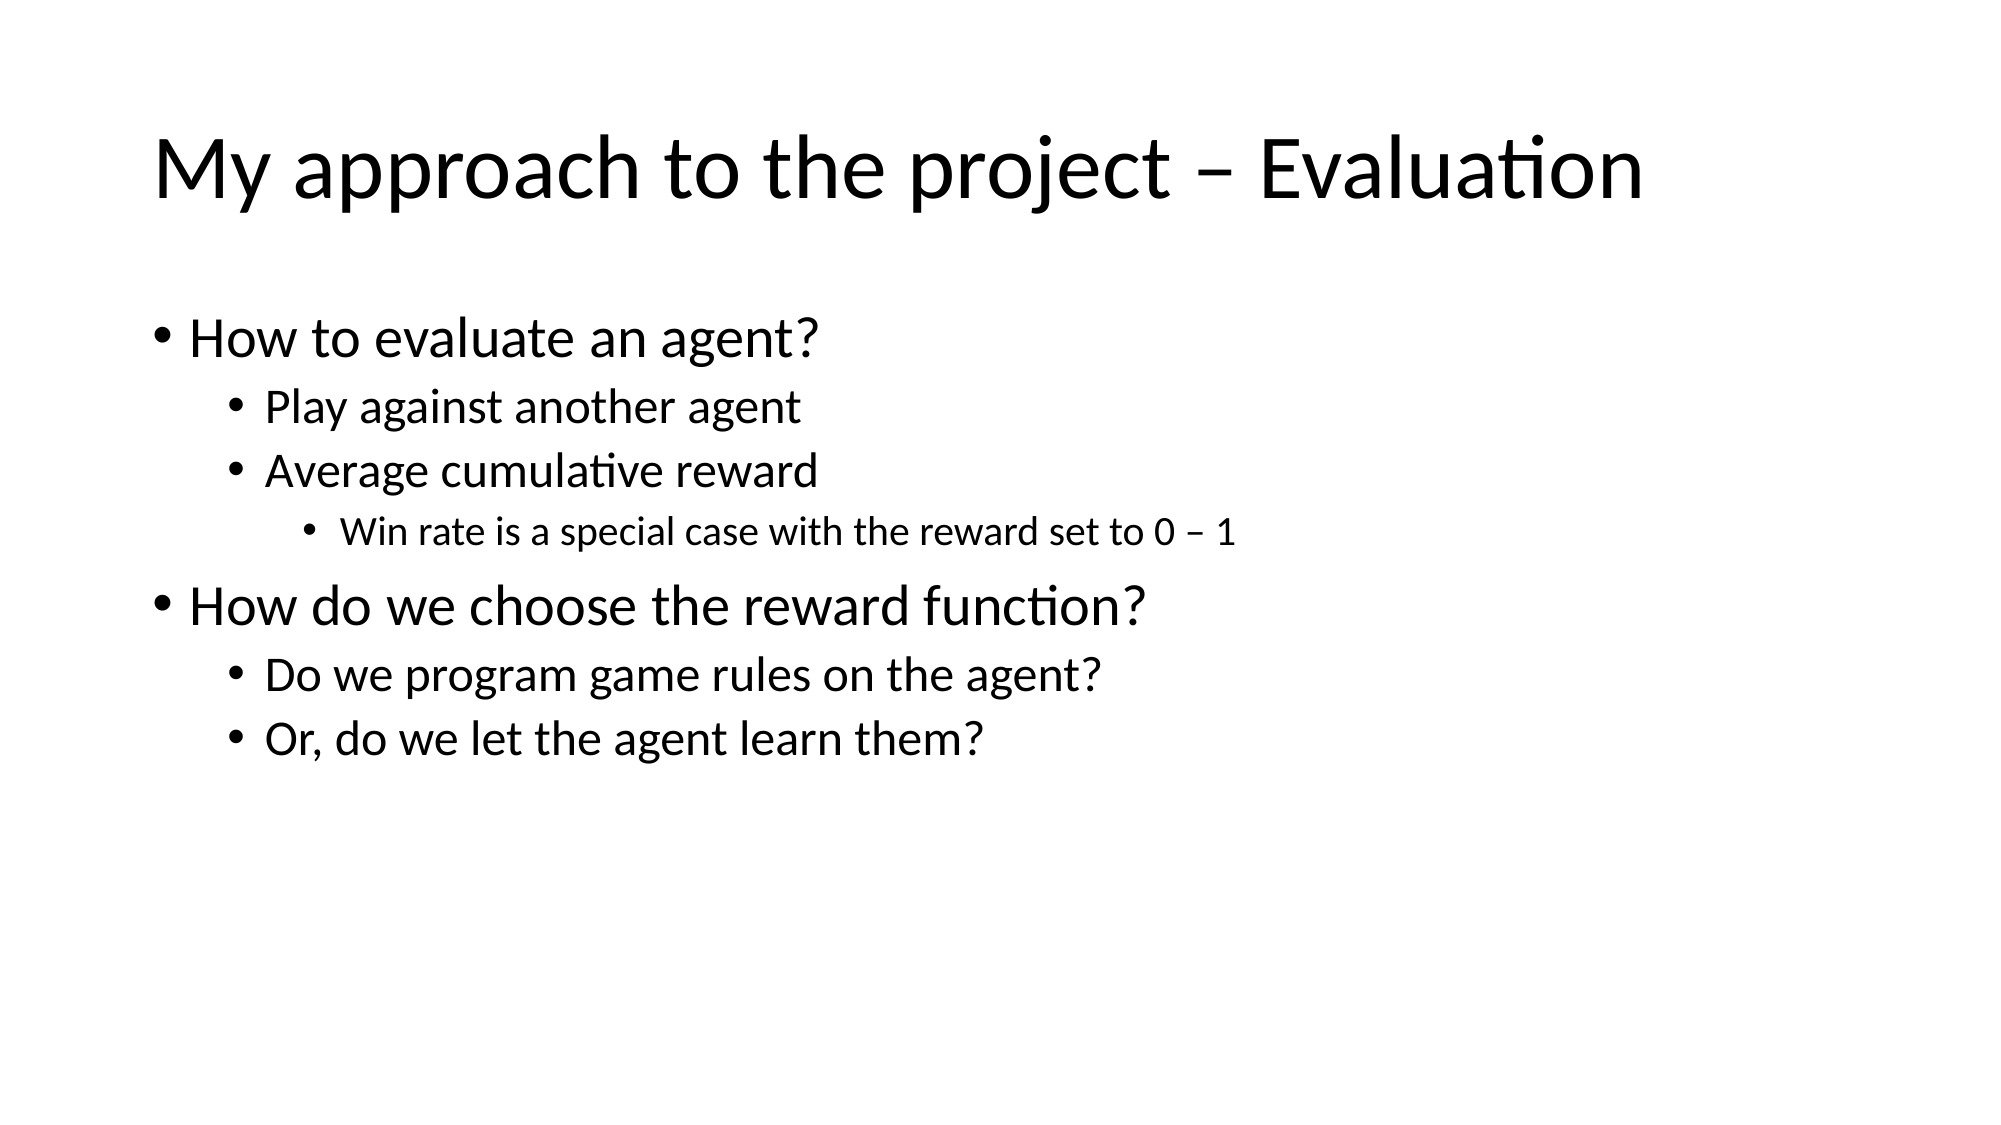

# My approach to the project – Evaluation
How to evaluate an agent?
Play against another agent
Average cumulative reward
Win rate is a special case with the reward set to 0 – 1
How do we choose the reward function?
Do we program game rules on the agent?
Or, do we let the agent learn them?